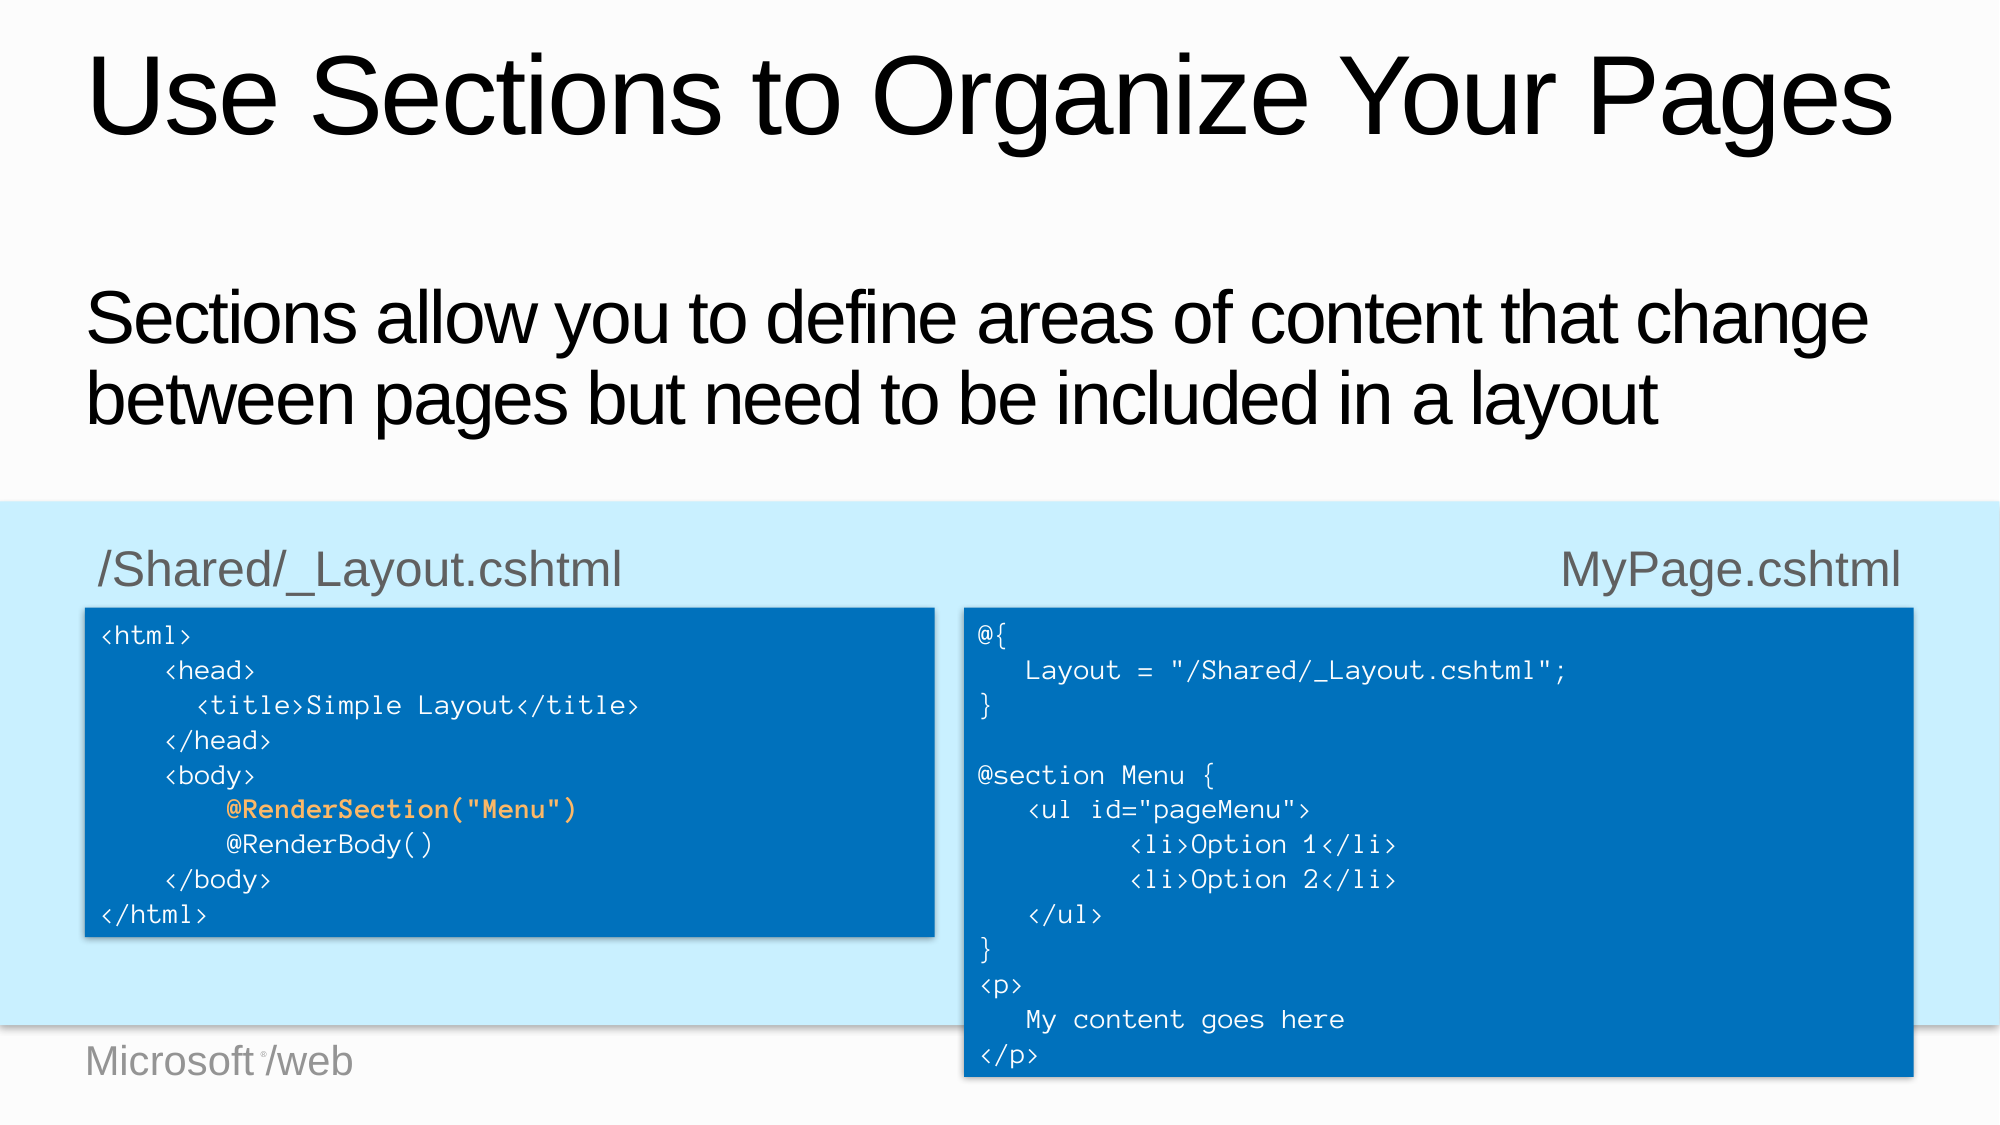

# Use Sections to Organize Your Pages
Sections allow you to define areas of content that change between pages but need to be included in a layout

/Shared/_Layout.cshtml
MyPage.cshtml
|  |
| --- |
<html>
    <head>
      <title>Simple Layout</title>
    </head>
    <body>
        @RenderSection("Menu")
        @RenderBody()
    </body>
</html>
@{
   Layout = "/Shared/_Layout.cshtml";
}

@section Menu {
   <ul id="pageMenu">
	<li>Option 1</li>
	<li>Option 2</li>
   </ul>
}
<p>
   My content goes here
</p>